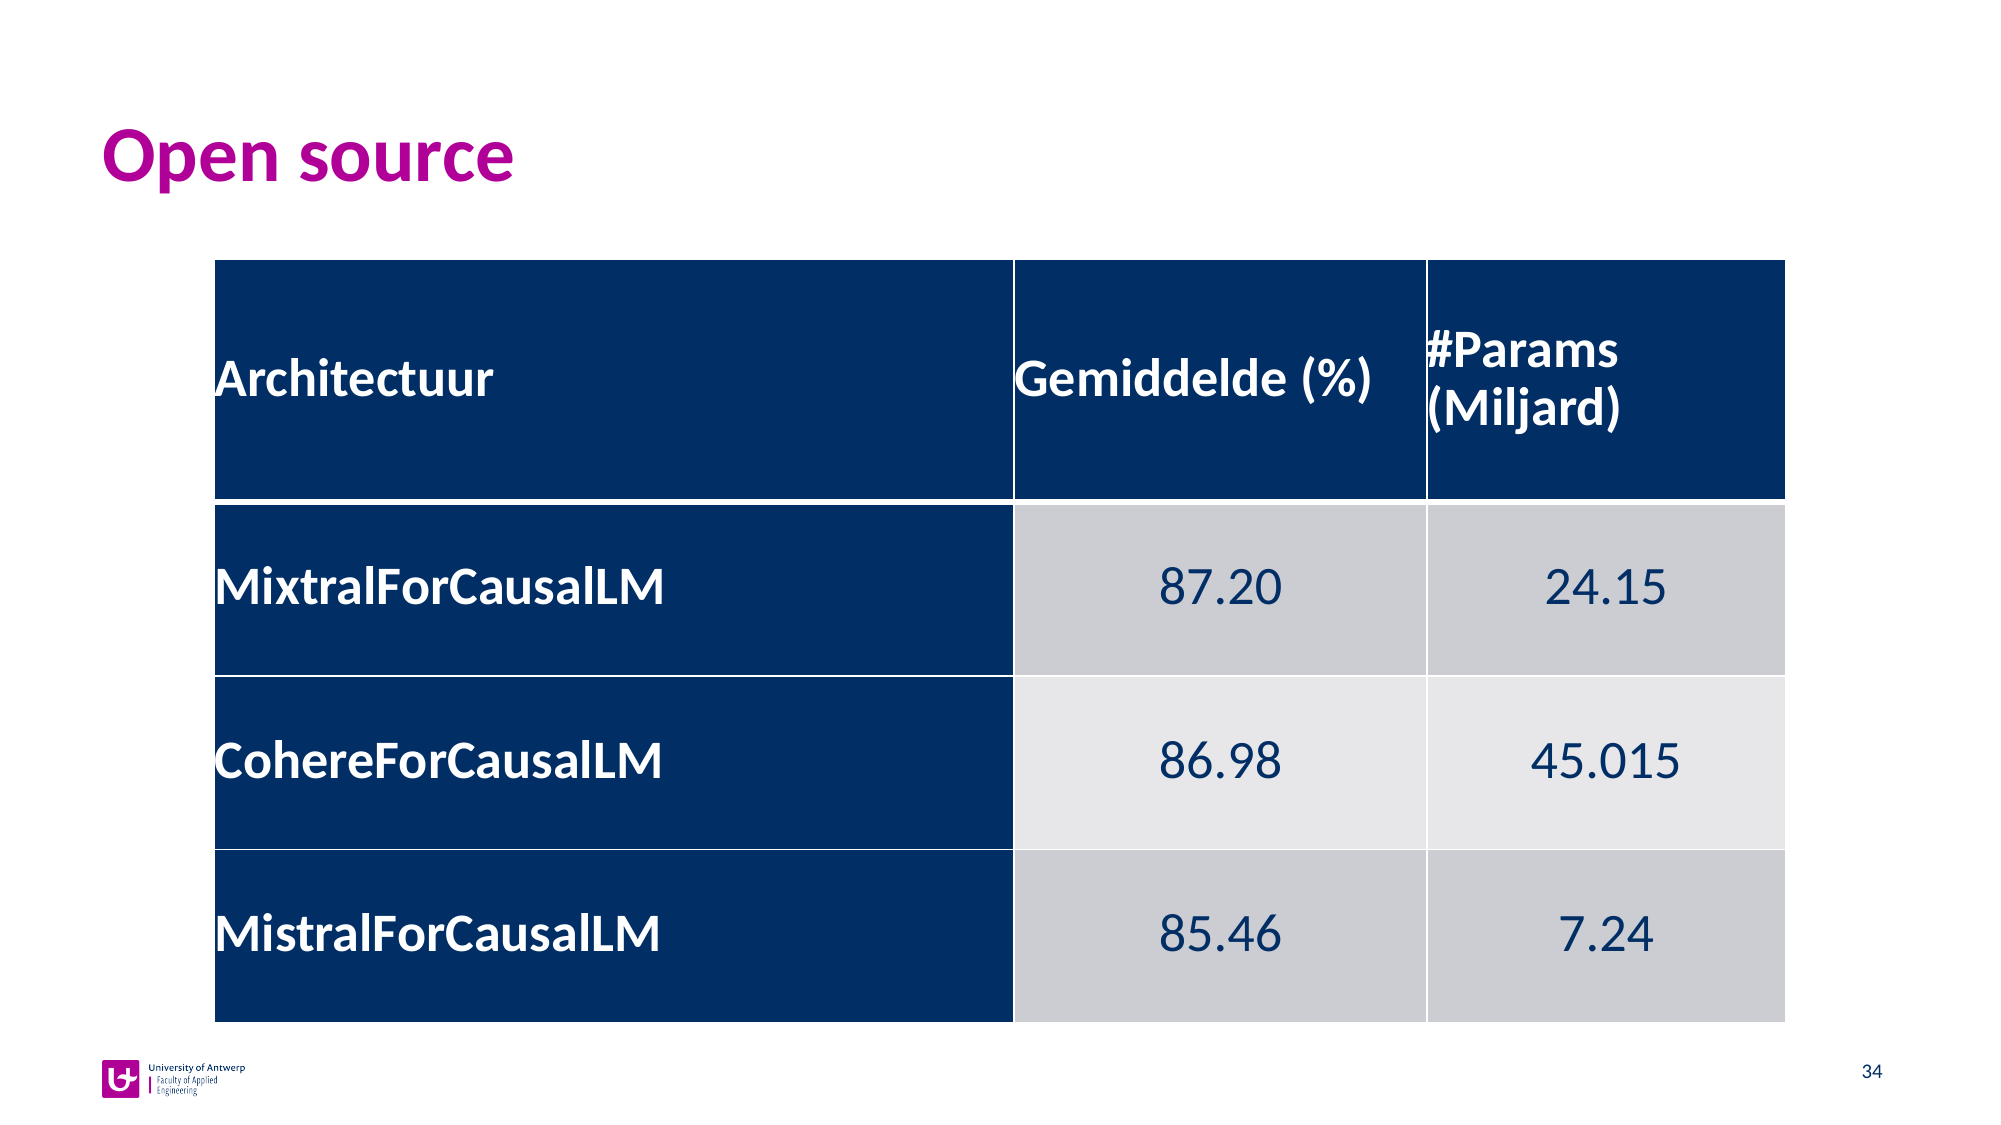

# Open source
| Architectuur | Gemiddelde (%) | #Params (Miljard) |
| --- | --- | --- |
| MixtralForCausalLM | 87.20 | 24.15 |
| CohereForCausalLM | 86.98 | 45.015 |
| MistralForCausalLM | 85.46 | 7.24 |
34